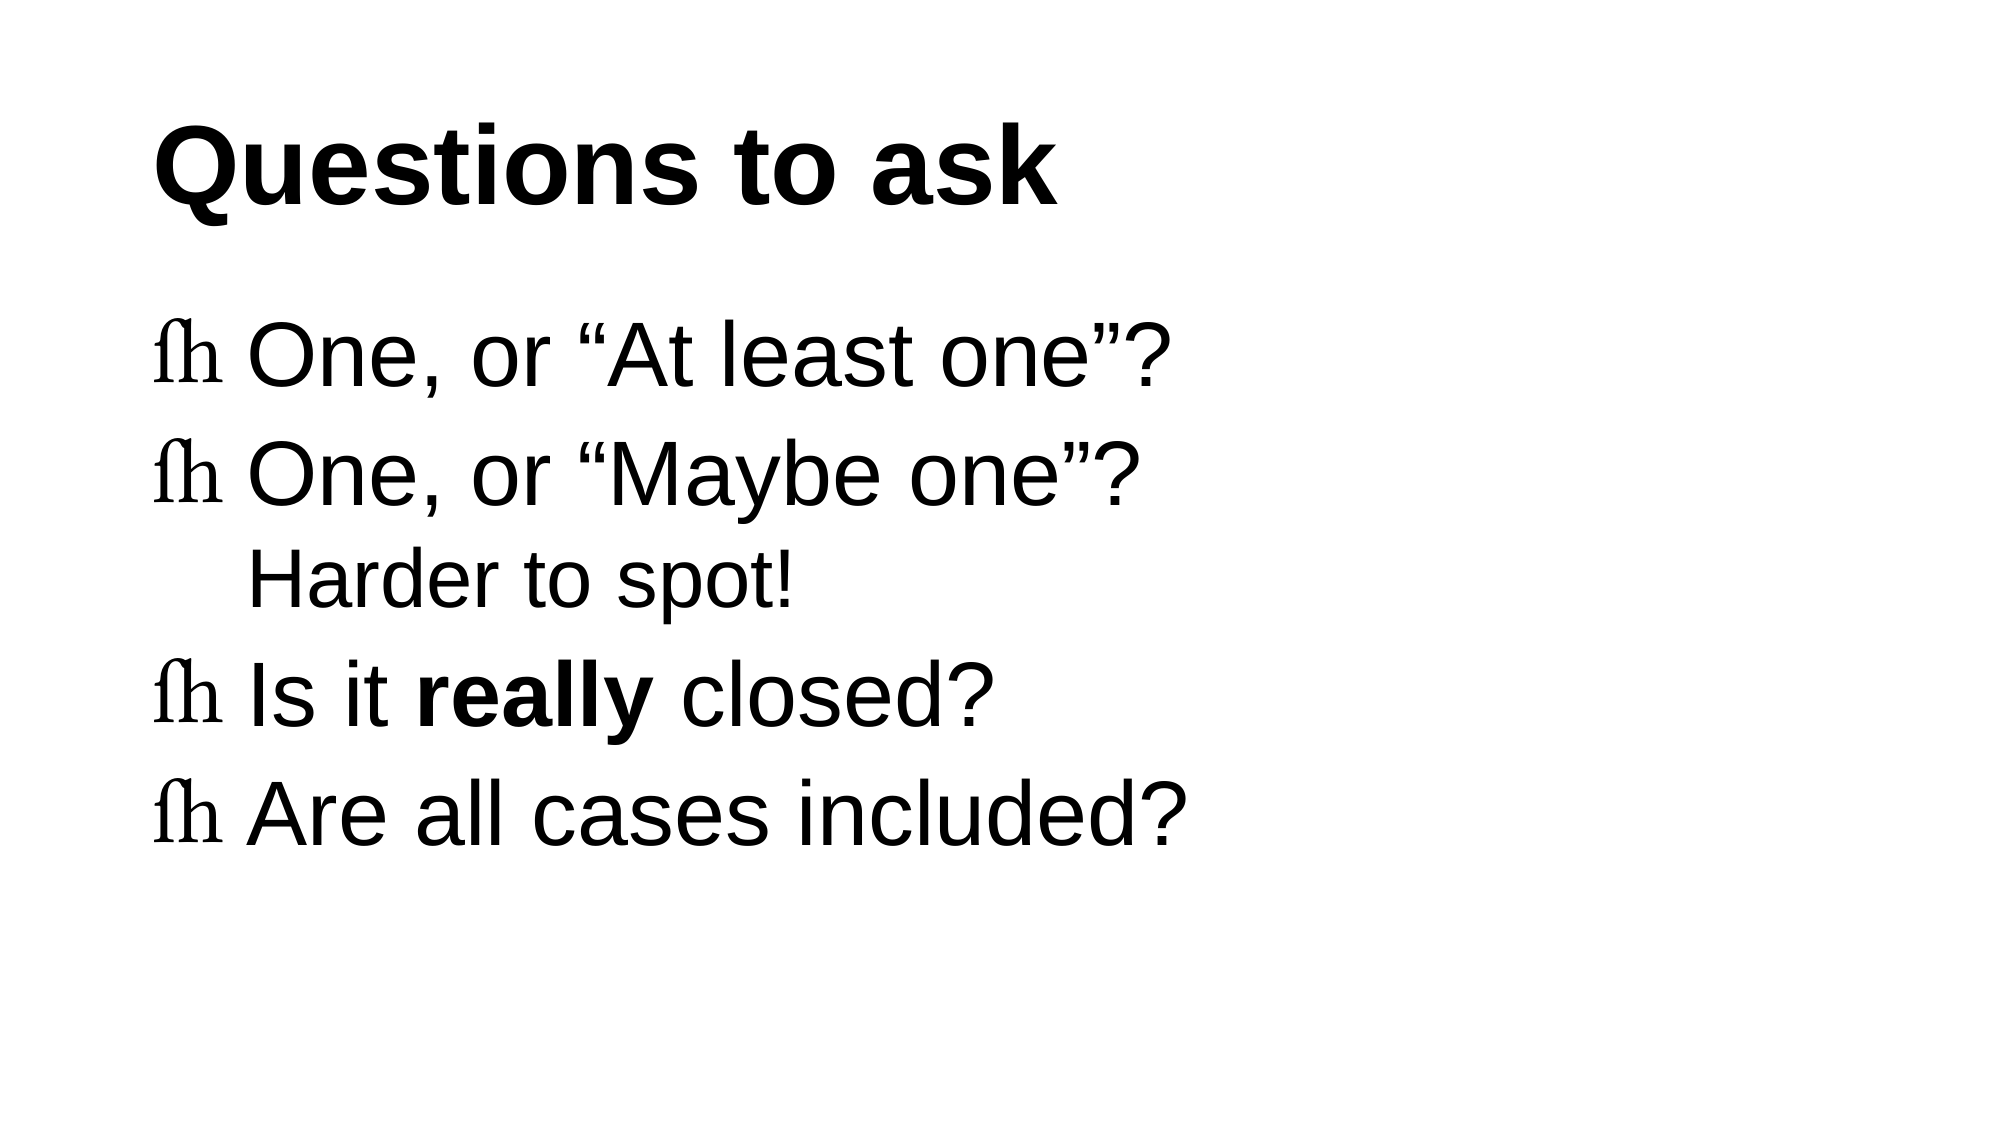

# Questions to ask
One, or “At least one”?
One, or “Maybe one”?
Harder to spot!
Is it really closed?
Are all cases included?